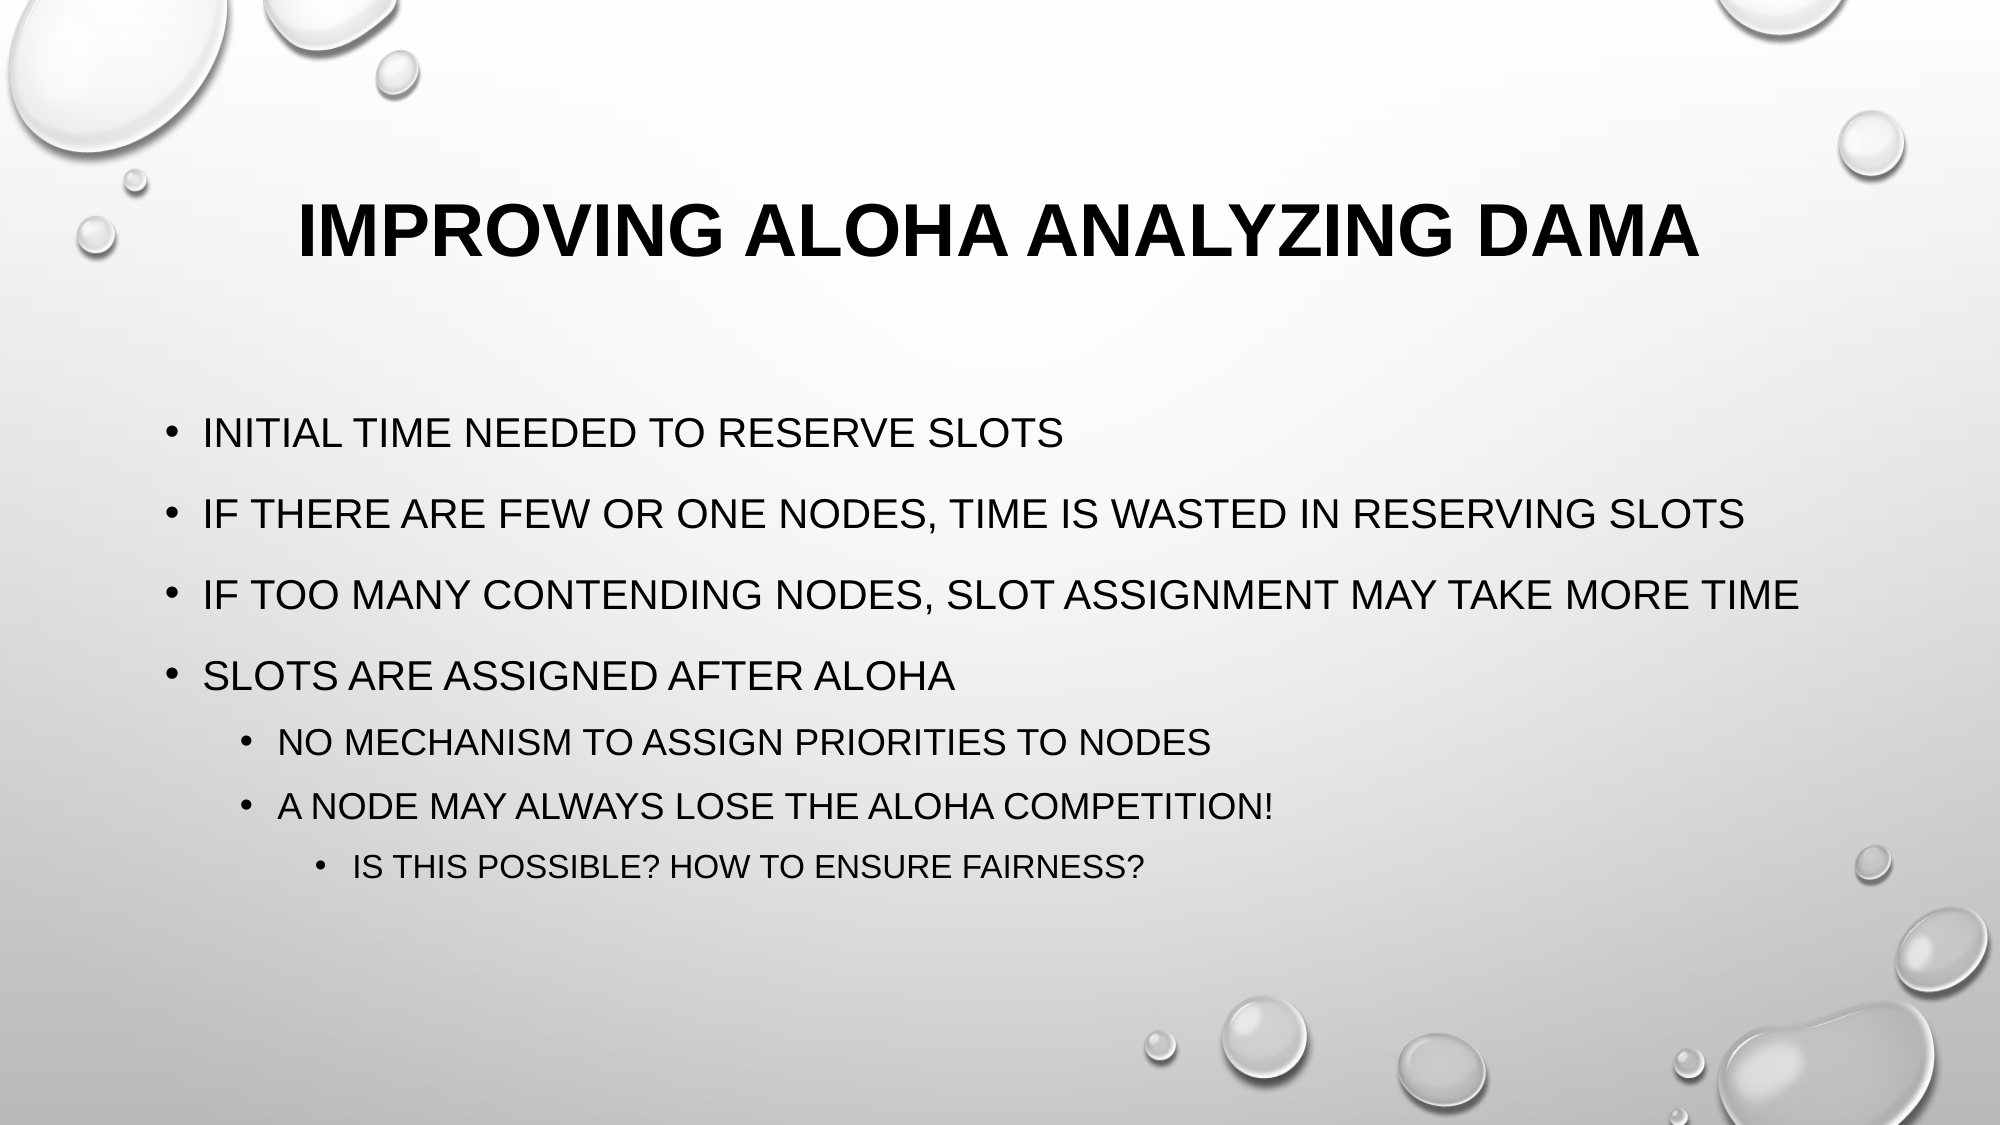

# Improving Aloha Analyzing DAMA
Initial time needed to reserve slots
If there are few or one nodes, time is wasted in reserving slots
If too many contending nodes, slot assignment may take more time
Slots are assigned after Aloha
No mechanism to assign priorities to nodes
A node may always lose the Aloha competition!
Is this possible? How to ensure fairness?